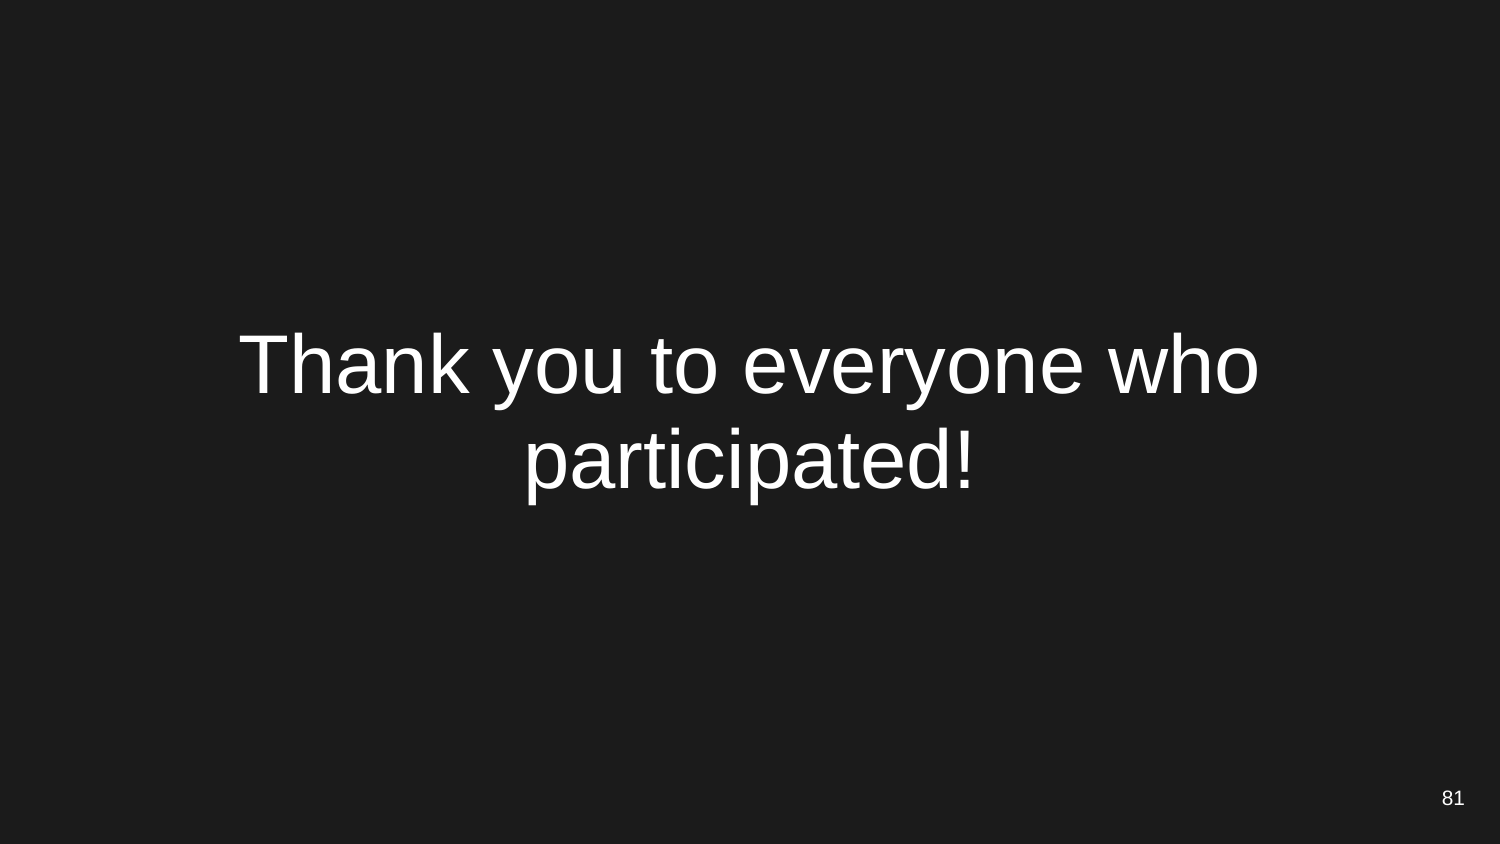

# Thank you to everyone who participated!
81